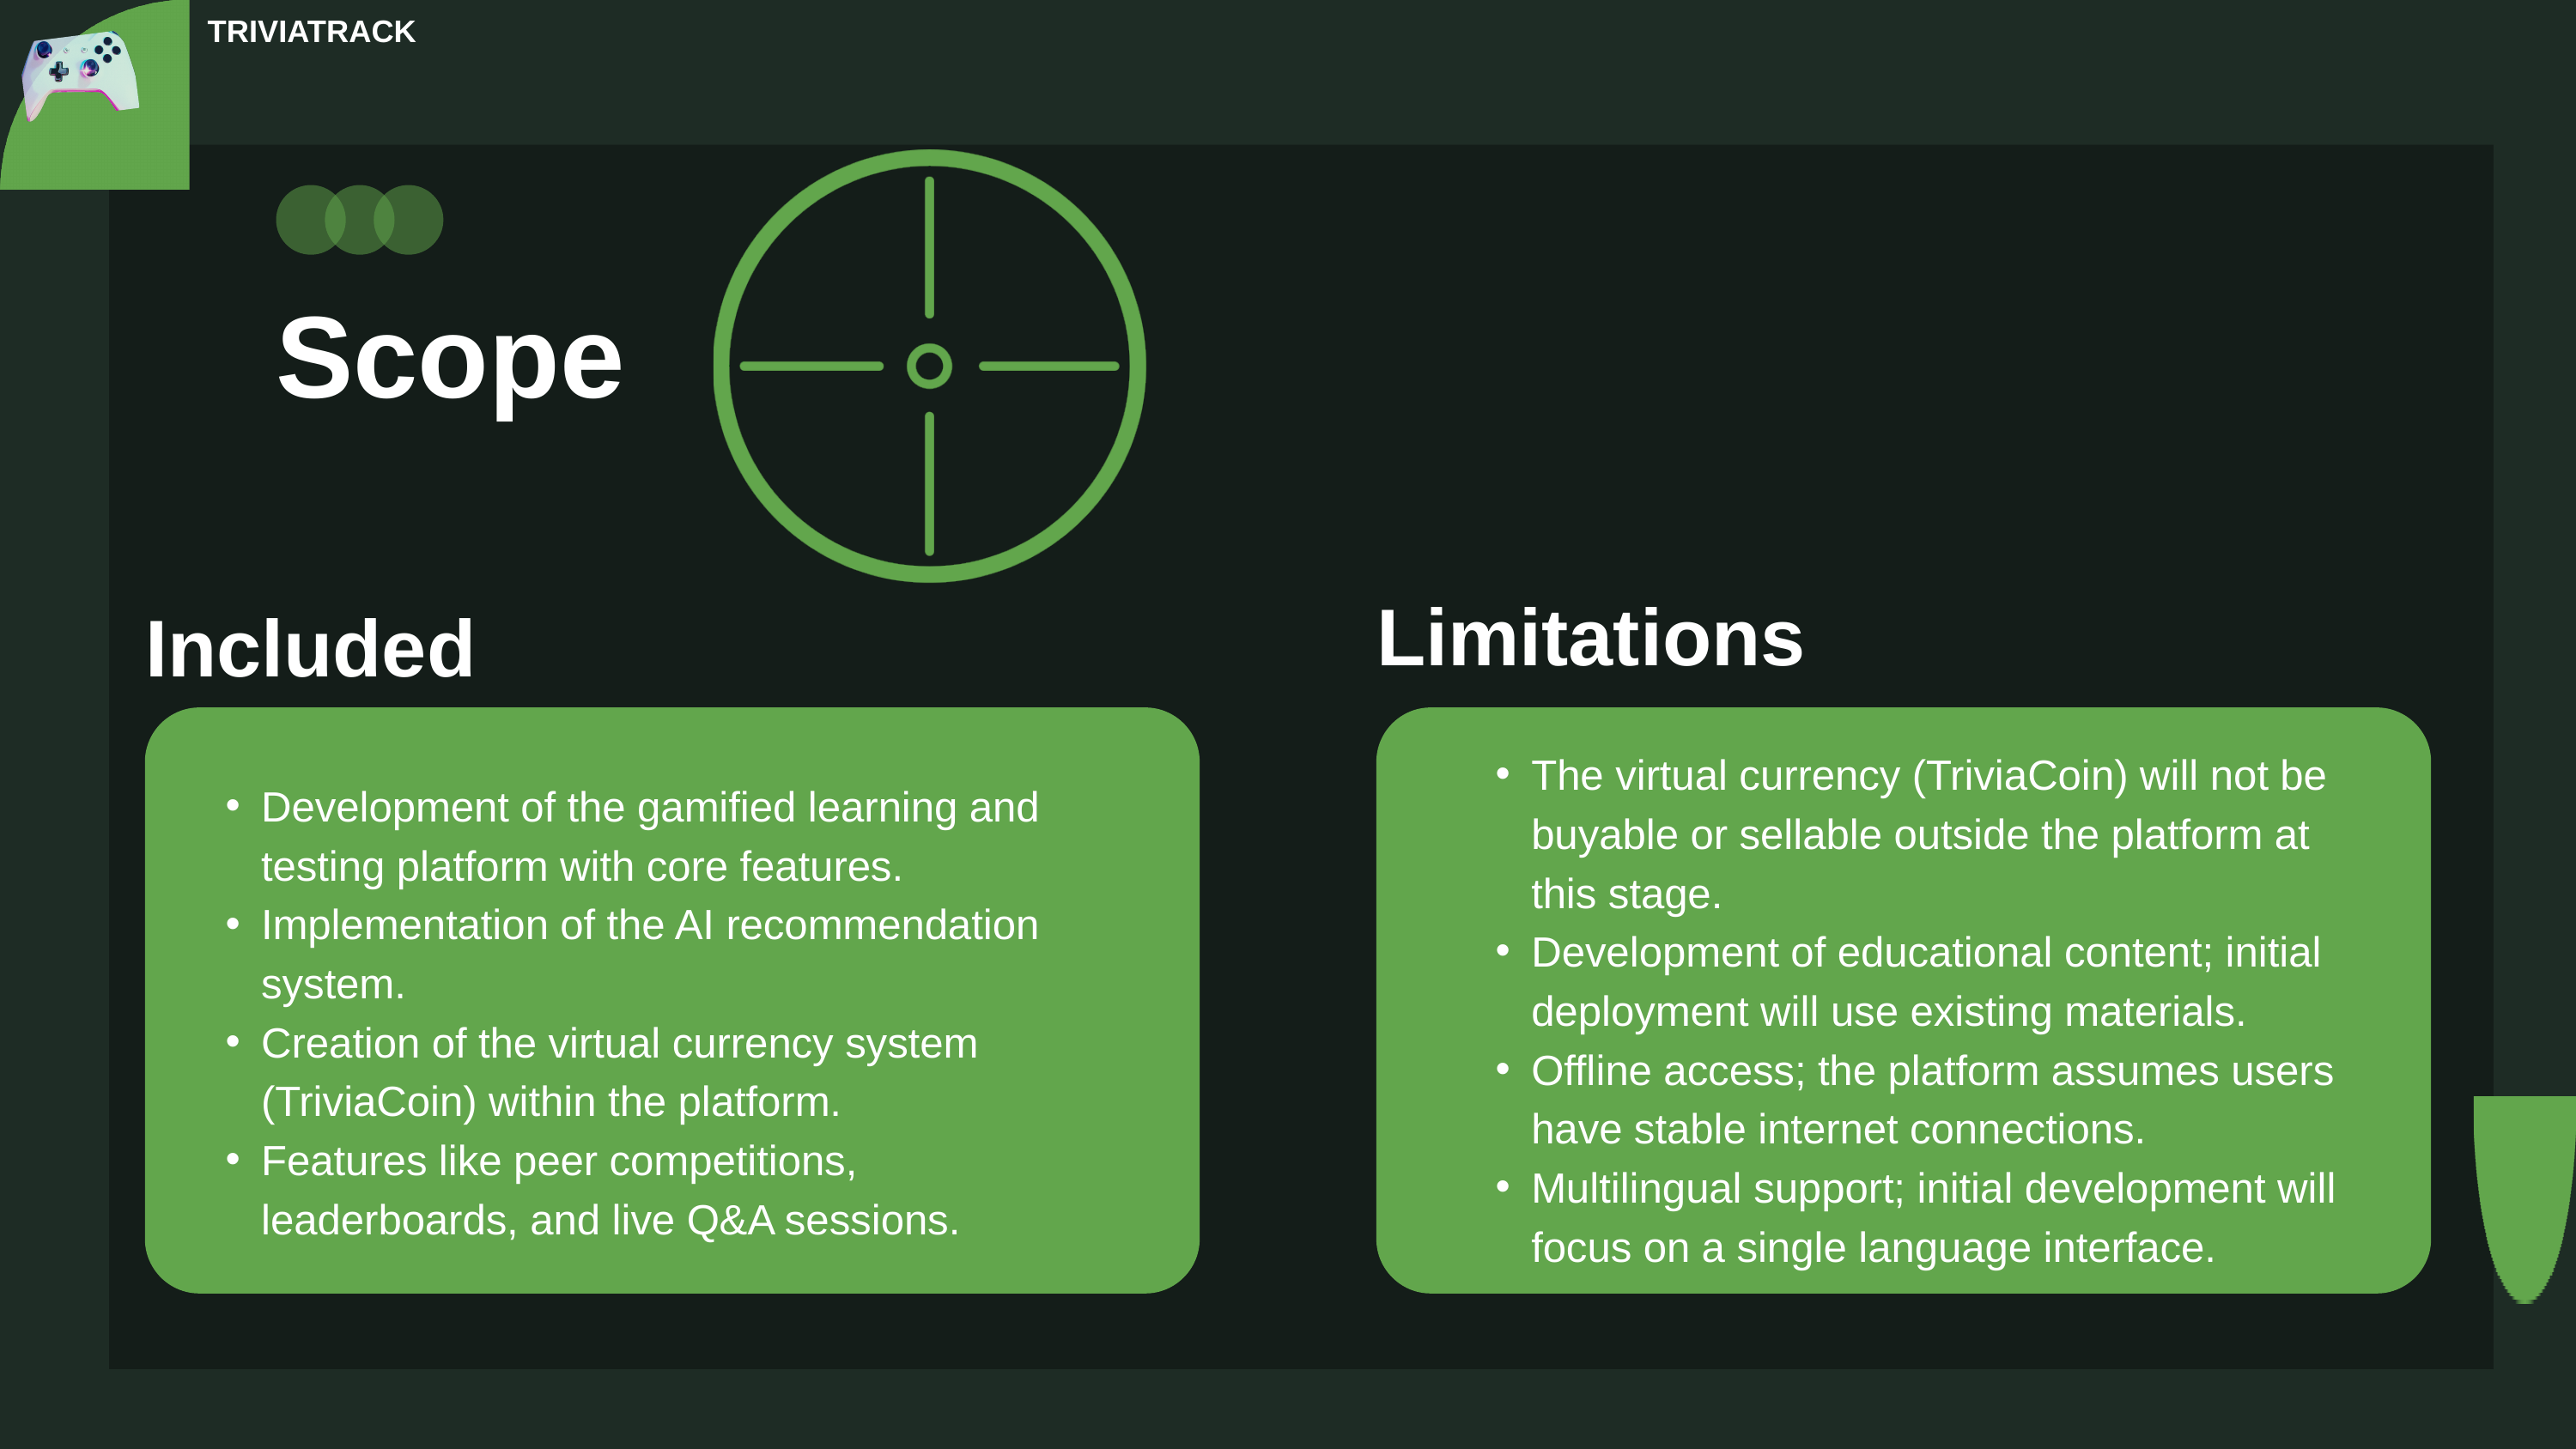

TRIVIATRACK

Scope
Limitations
Included

The virtual currency (TriviaCoin) will not be buyable or sellable outside the platform at this stage.
Development of educational content; initial deployment will use existing materials.
Offline access; the platform assumes users have stable internet connections.
Multilingual support; initial development will focus on a single language interface.
Development of the gamified learning and testing platform with core features.
Implementation of the AI recommendation system.
Creation of the virtual currency system (TriviaCoin) within the platform.
Features like peer competitions, leaderboards, and live Q&A sessions.